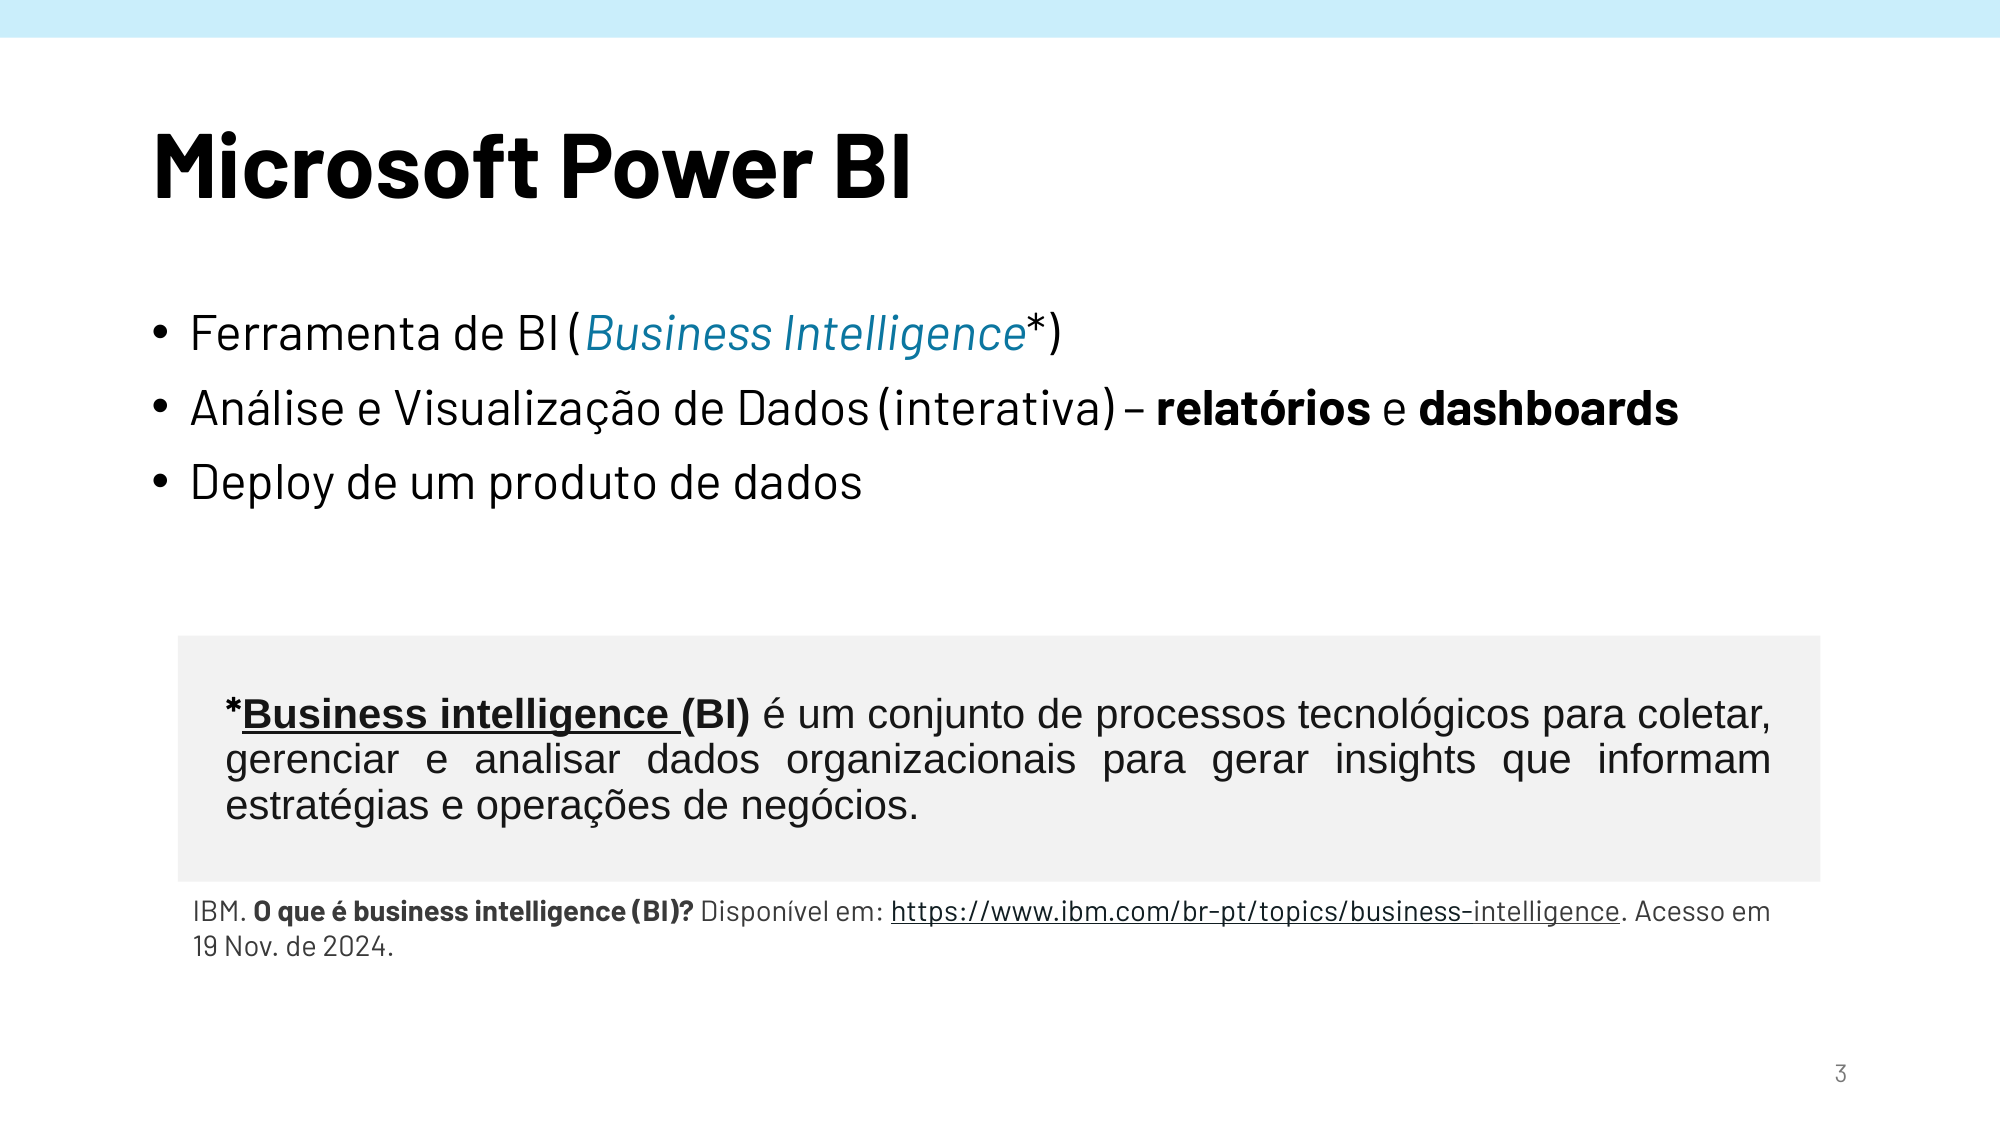

# Microsoft Power BI
Ferramenta de BI (Business Intelligence*)
Análise e Visualização de Dados (interativa) – relatórios e dashboards
Deploy de um produto de dados

*Business intelligence (BI) é um conjunto de processos tecnológicos para coletar, gerenciar e analisar dados organizacionais para gerar insights que informam estratégias e operações de negócios.

IBM. O que é business intelligence (BI)? Disponível em: https://www.ibm.com/br-pt/topics/business-intelligence. Acesso em  19 Nov. de 2024.
3